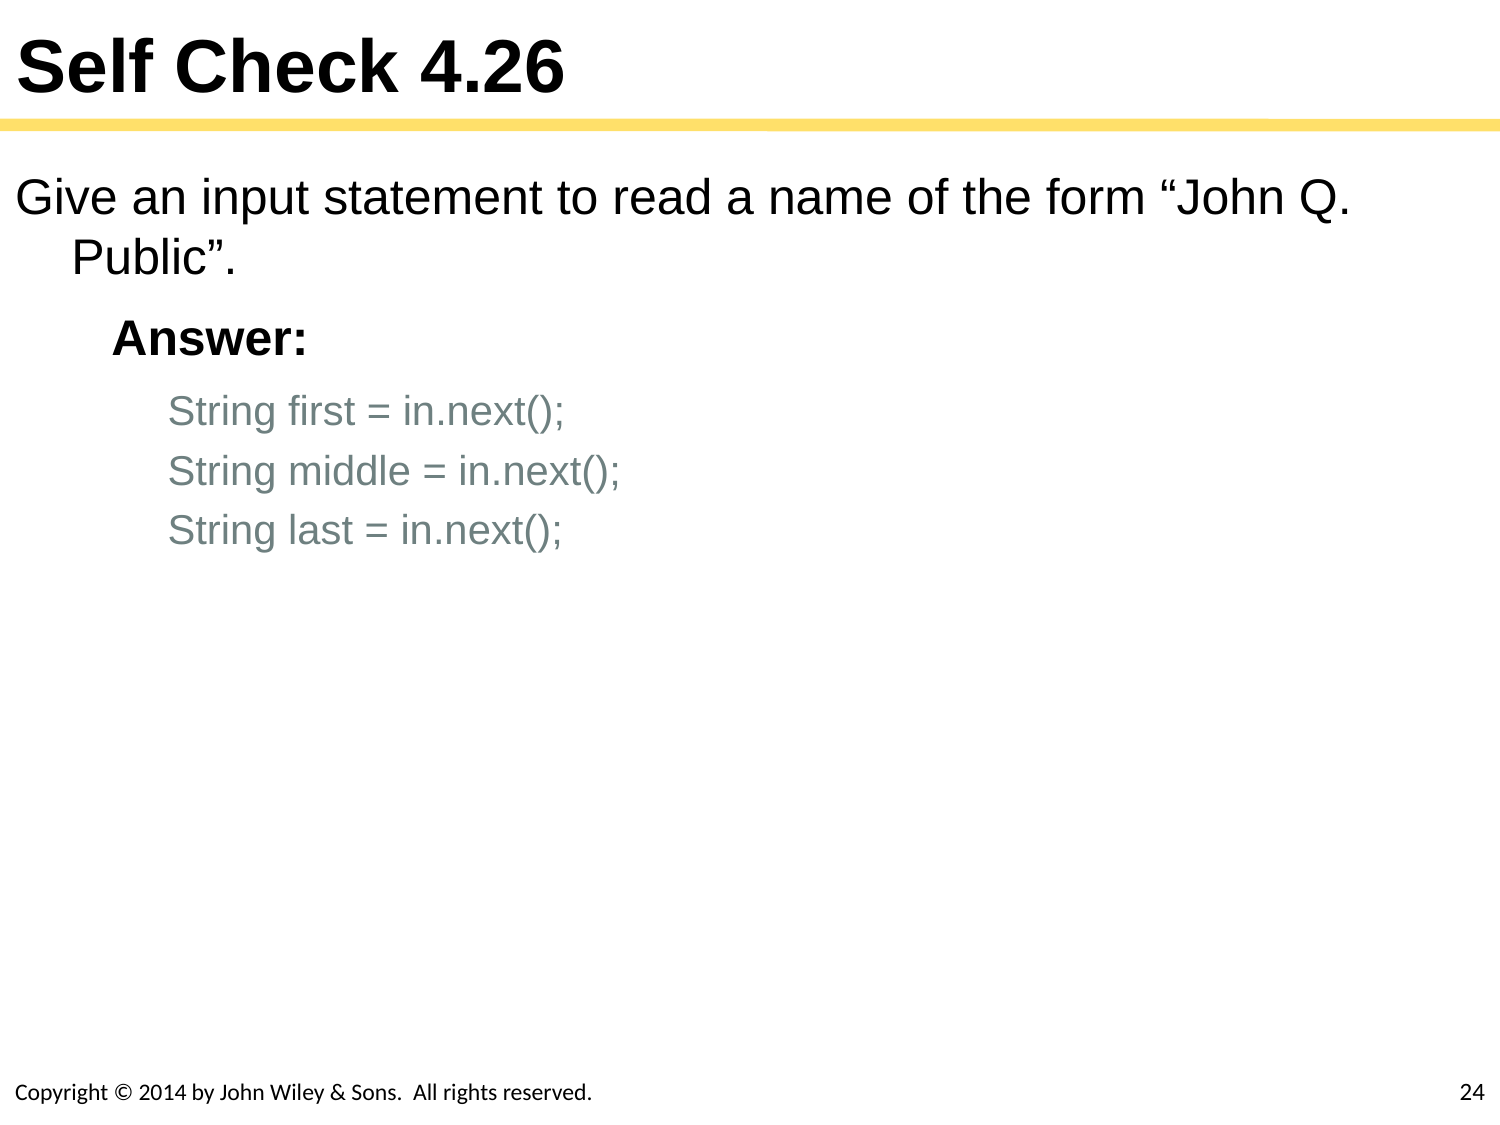

# Self Check 4.26
Give an input statement to read a name of the form “John Q. Public”.
Answer:
	String first = in.next();
	String middle = in.next();
	String last = in.next();